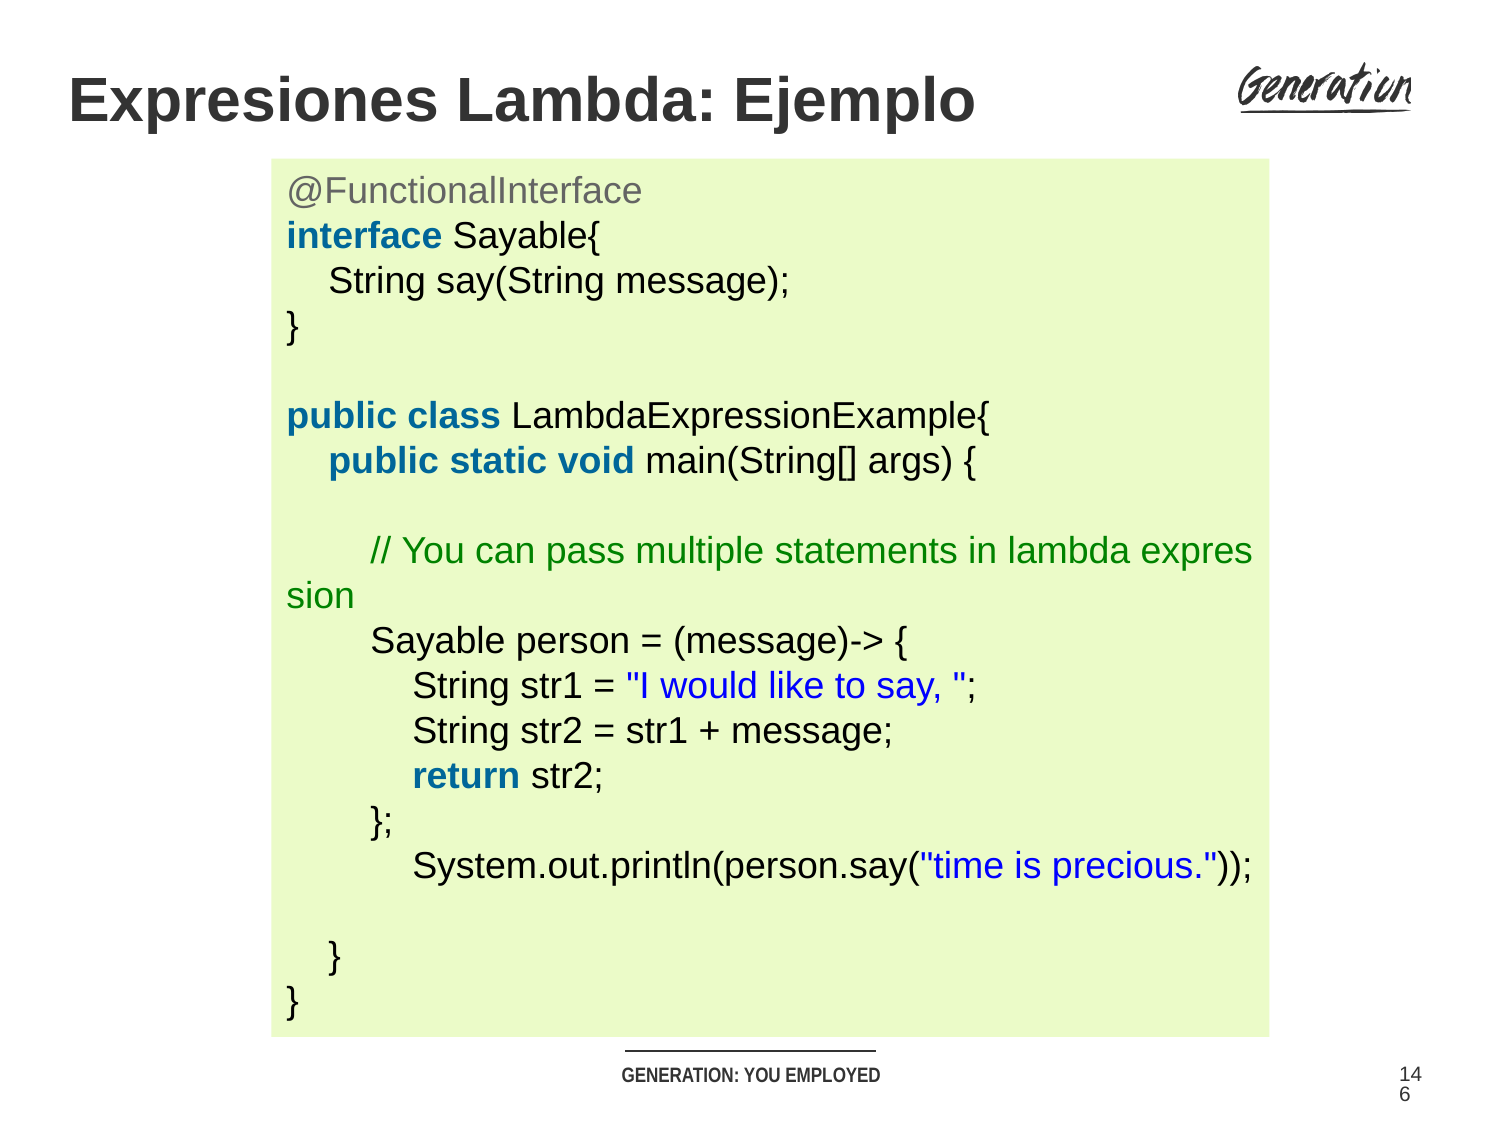

Expresiones Lambda: Ejemplo

@FunctionalInterface
interface Sayable{
    String say(String message);
}

public class LambdaExpressionExample{
    public static void main(String[] args) {

        // You can pass multiple statements in lambda expression
        Sayable person = (message)-> {
            String str1 = "I would like to say, ";
            String str2 = str1 + message;
            return str2;
        };
            System.out.println(person.say("time is precious."));
    }
}